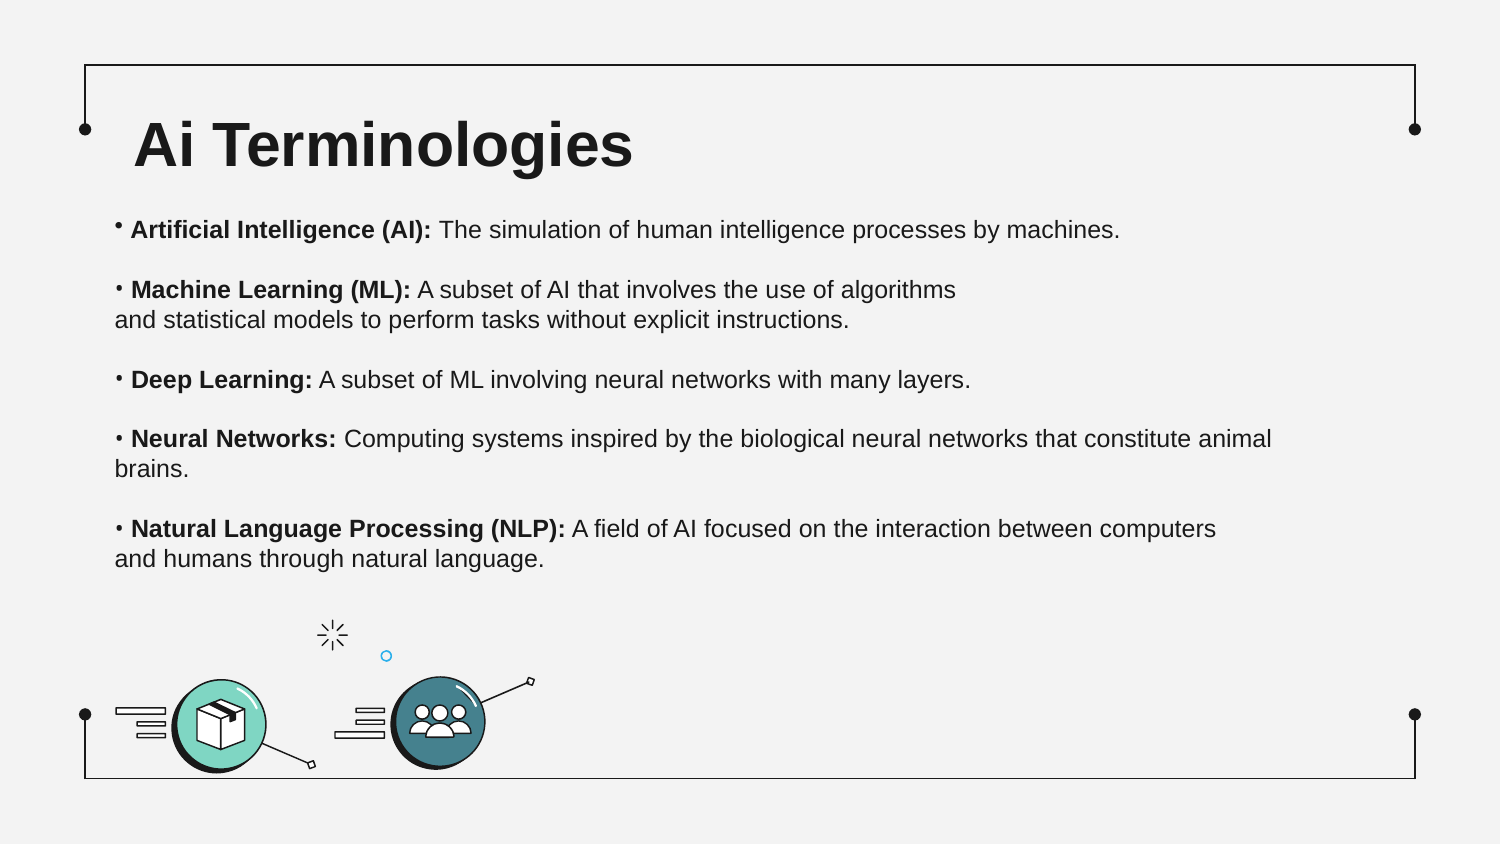

# Ai Terminologies
 Artificial Intelligence (AI): The simulation of human intelligence processes by machines.

 Machine Learning (ML): A subset of AI that involves the use of algorithms
and statistical models to perform tasks without explicit instructions.

 Deep Learning: A subset of ML involving neural networks with many layers.

 Neural Networks: Computing systems inspired by the biological neural networks that constitute animal brains.

 Natural Language Processing (NLP): A field of AI focused on the interaction between computers
and humans through natural language.